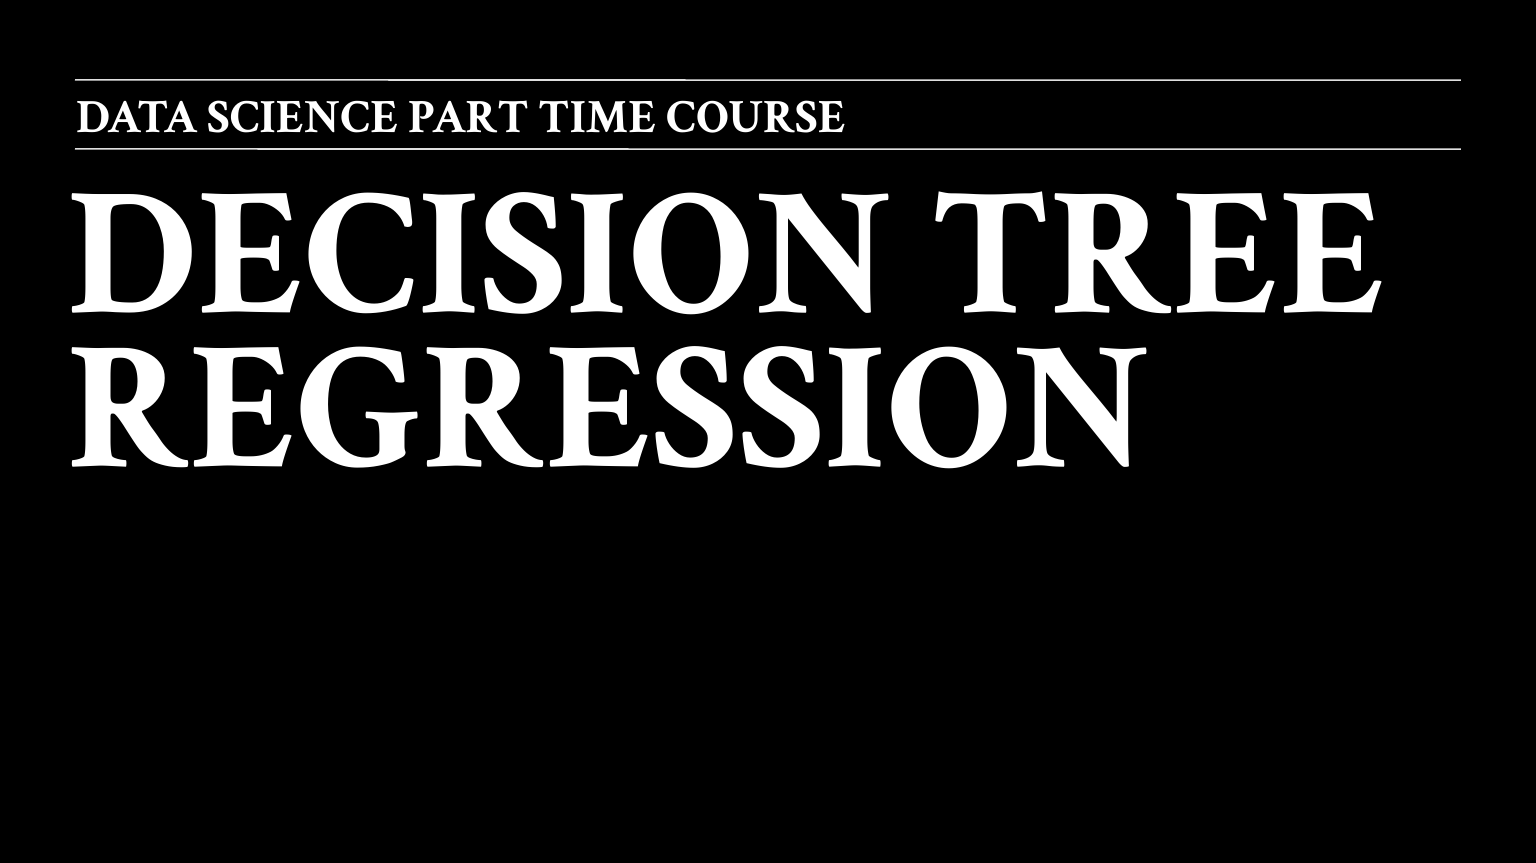

DATA SCIENCE PART TIME COURSE

DECISION TREE REGRESSION